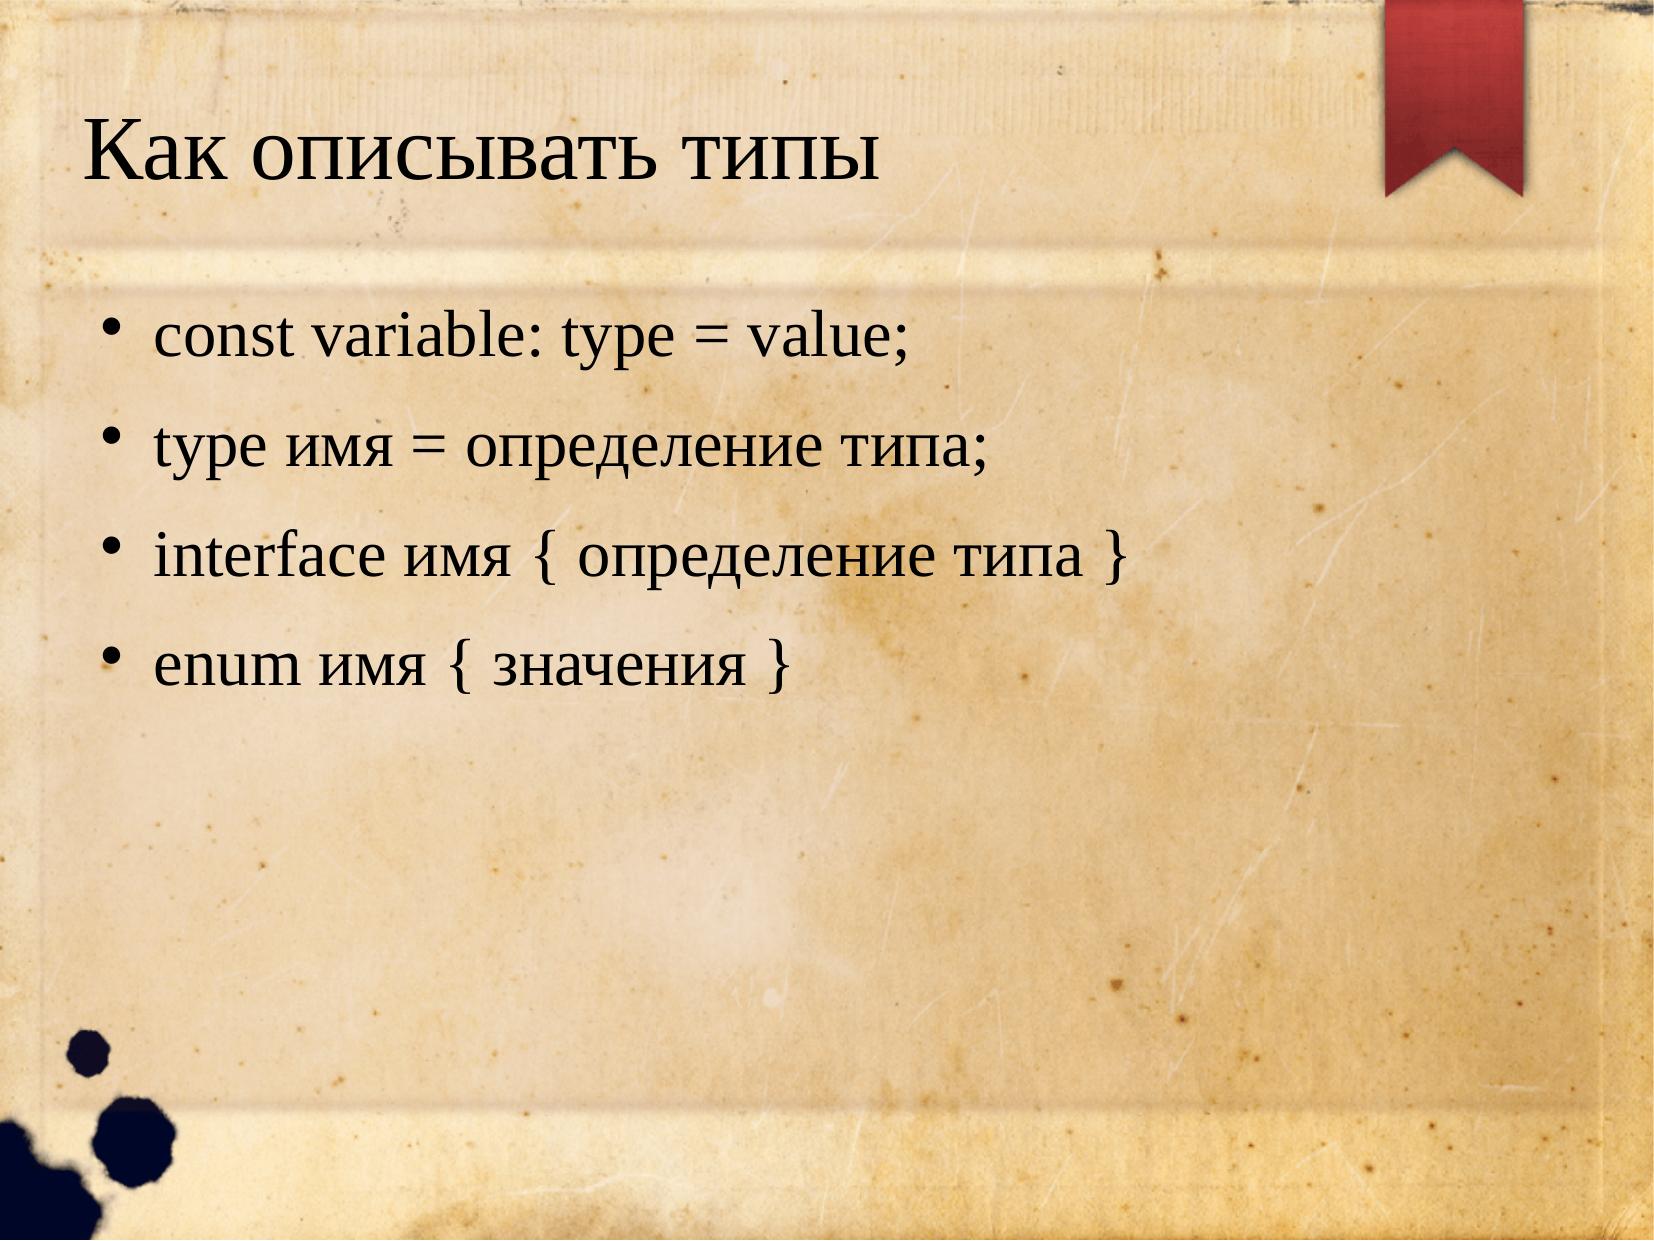

Как описывать типы
const variable: type = value;
type имя = определение типа;
interface имя { определение типа }
enum имя { значения }